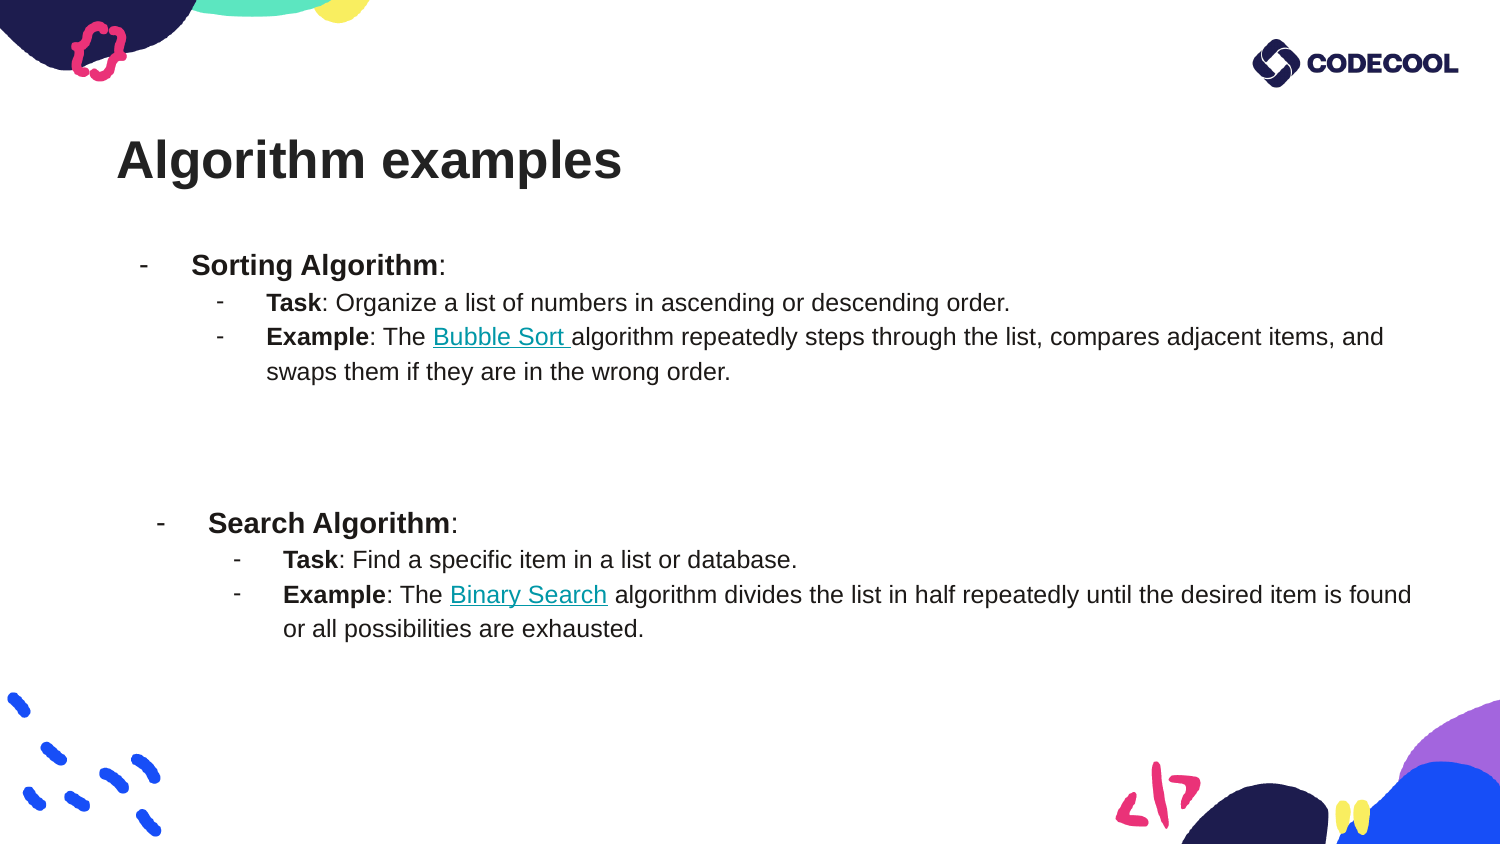

# Algorithm examples
Sorting Algorithm:
Task: Organize a list of numbers in ascending or descending order.
Example: The Bubble Sort algorithm repeatedly steps through the list, compares adjacent items, and swaps them if they are in the wrong order.

Search Algorithm:
Task: Find a specific item in a list or database.
Example: The Binary Search algorithm divides the list in half repeatedly until the desired item is found or all possibilities are exhausted.